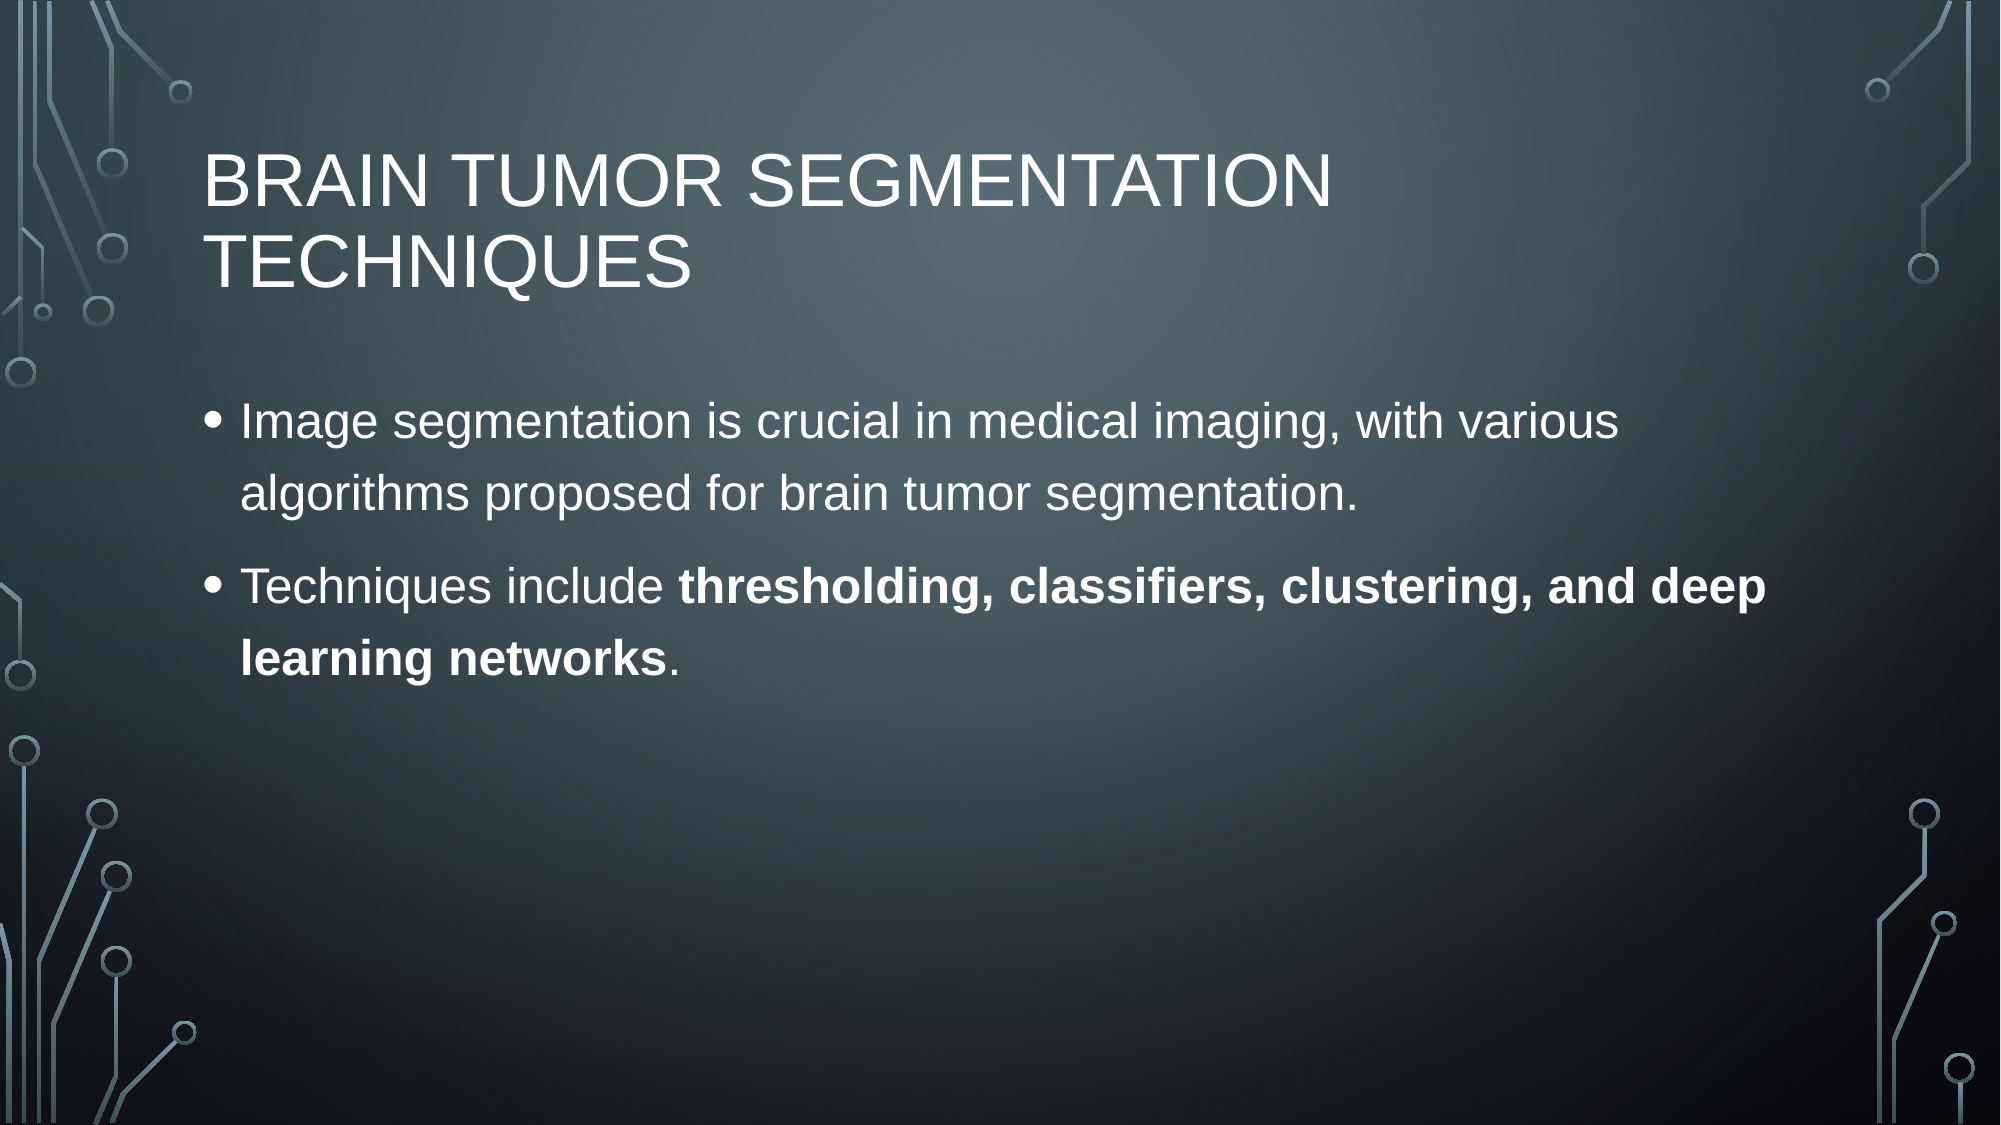

# Brain Tumor Segmentation Techniques
Image segmentation is crucial in medical imaging, with various algorithms proposed for brain tumor segmentation.
Techniques include thresholding, classifiers, clustering, and deep learning networks.